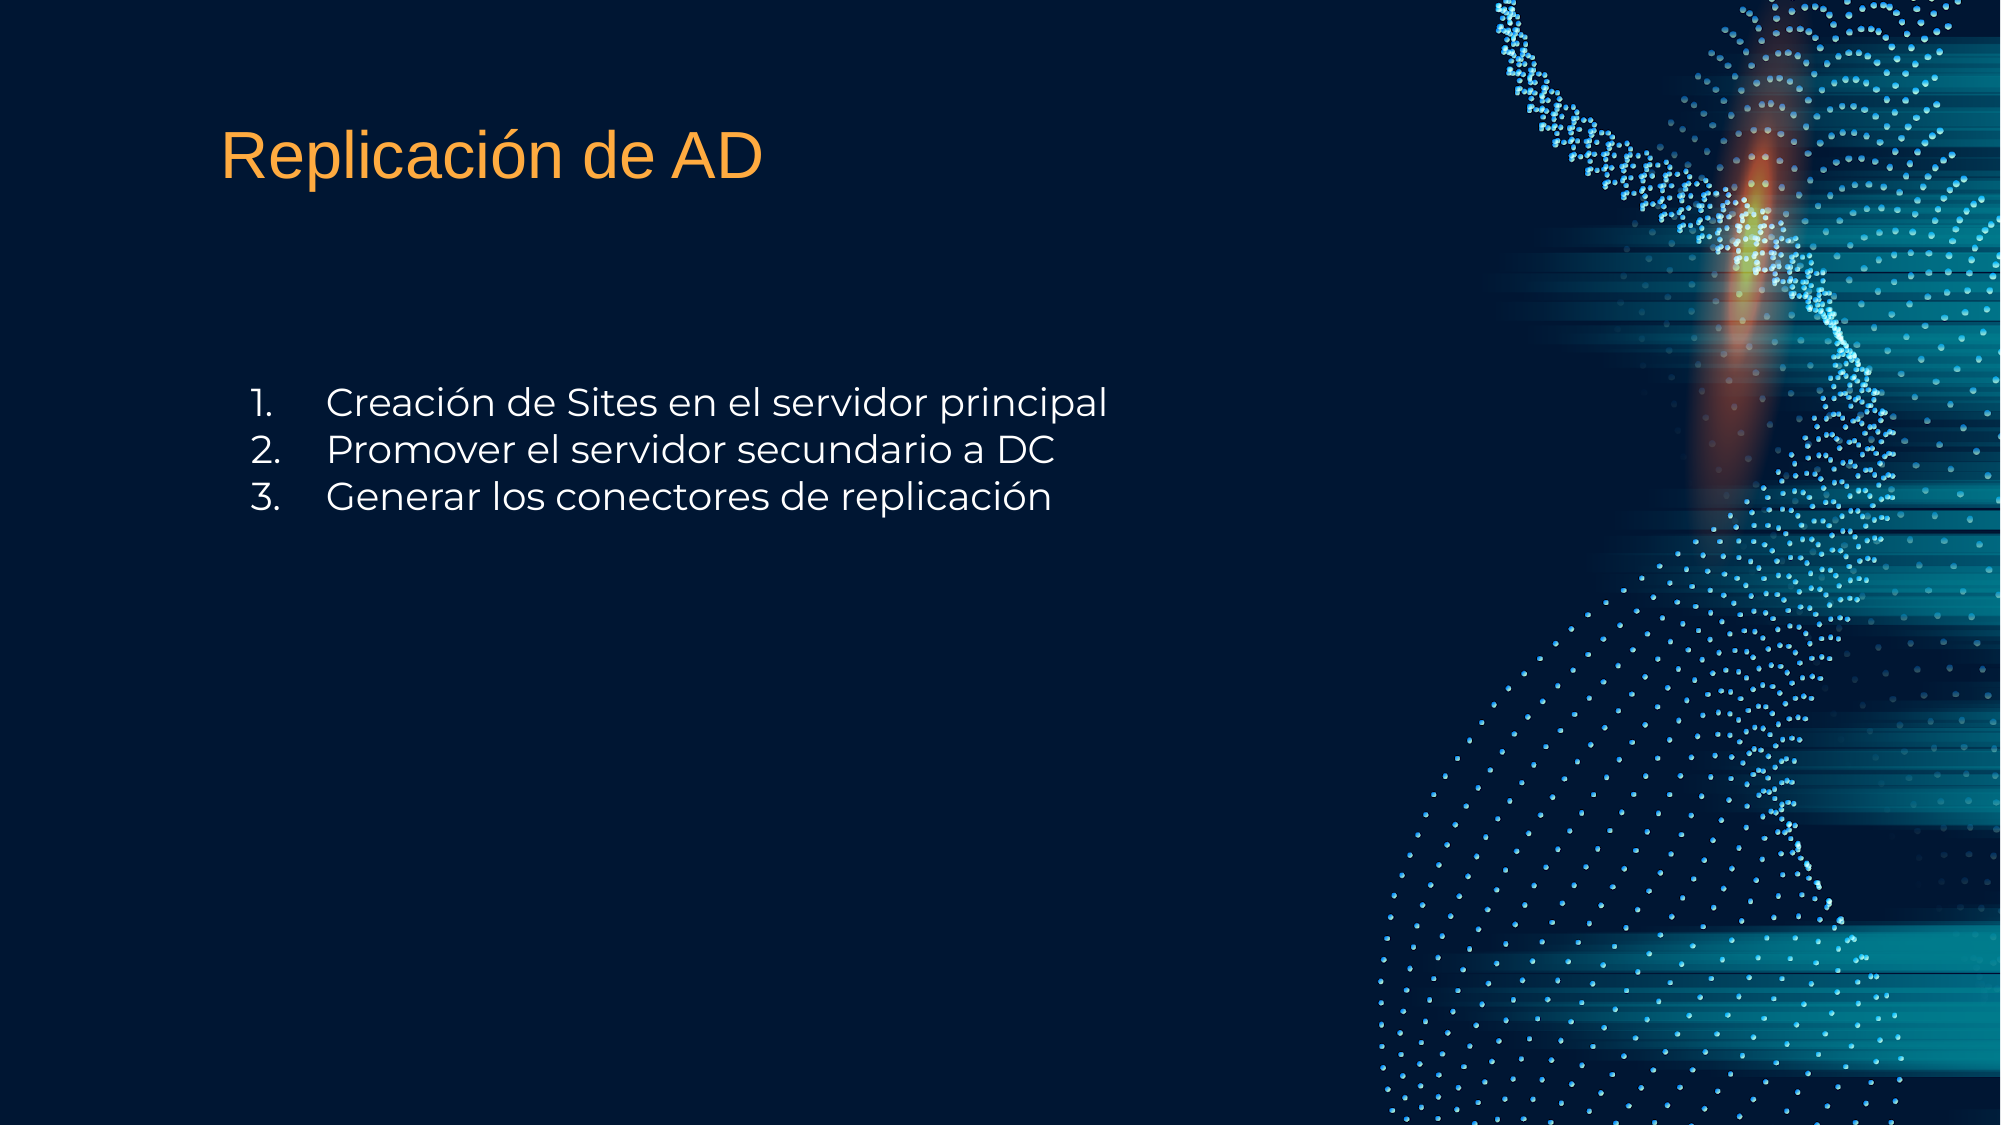

# Replicación de AD
Creación de Sites en el servidor principal
Promover el servidor secundario a DC
Generar los conectores de replicación